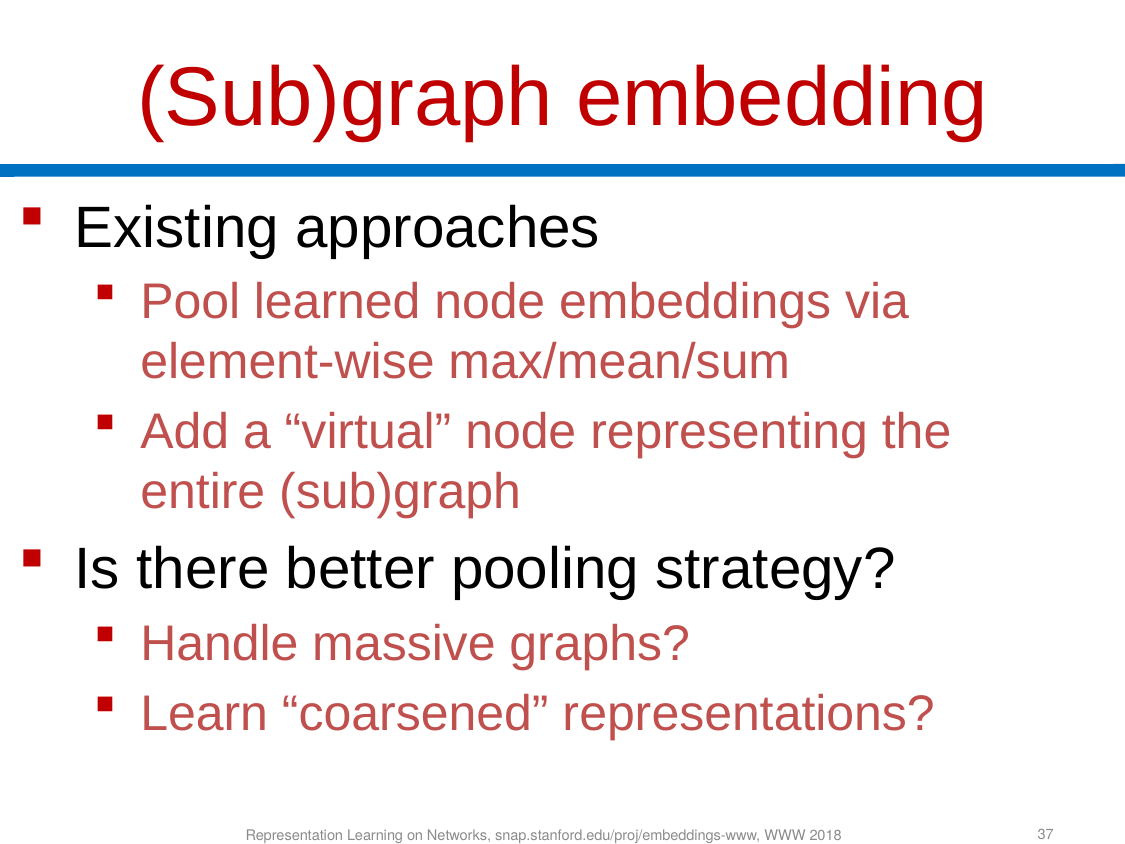

# (Sub)graph embedding
Existing approaches
Pool learned node embeddings via element-wise max/mean/sum
Add a “virtual” node representing the entire (sub)graph
Is there better pooling strategy?
Handle massive graphs?
Learn “coarsened” representations?
37
Representation Learning on Networks, snap.stanford.edu/proj/embeddings-www, WWW 2018